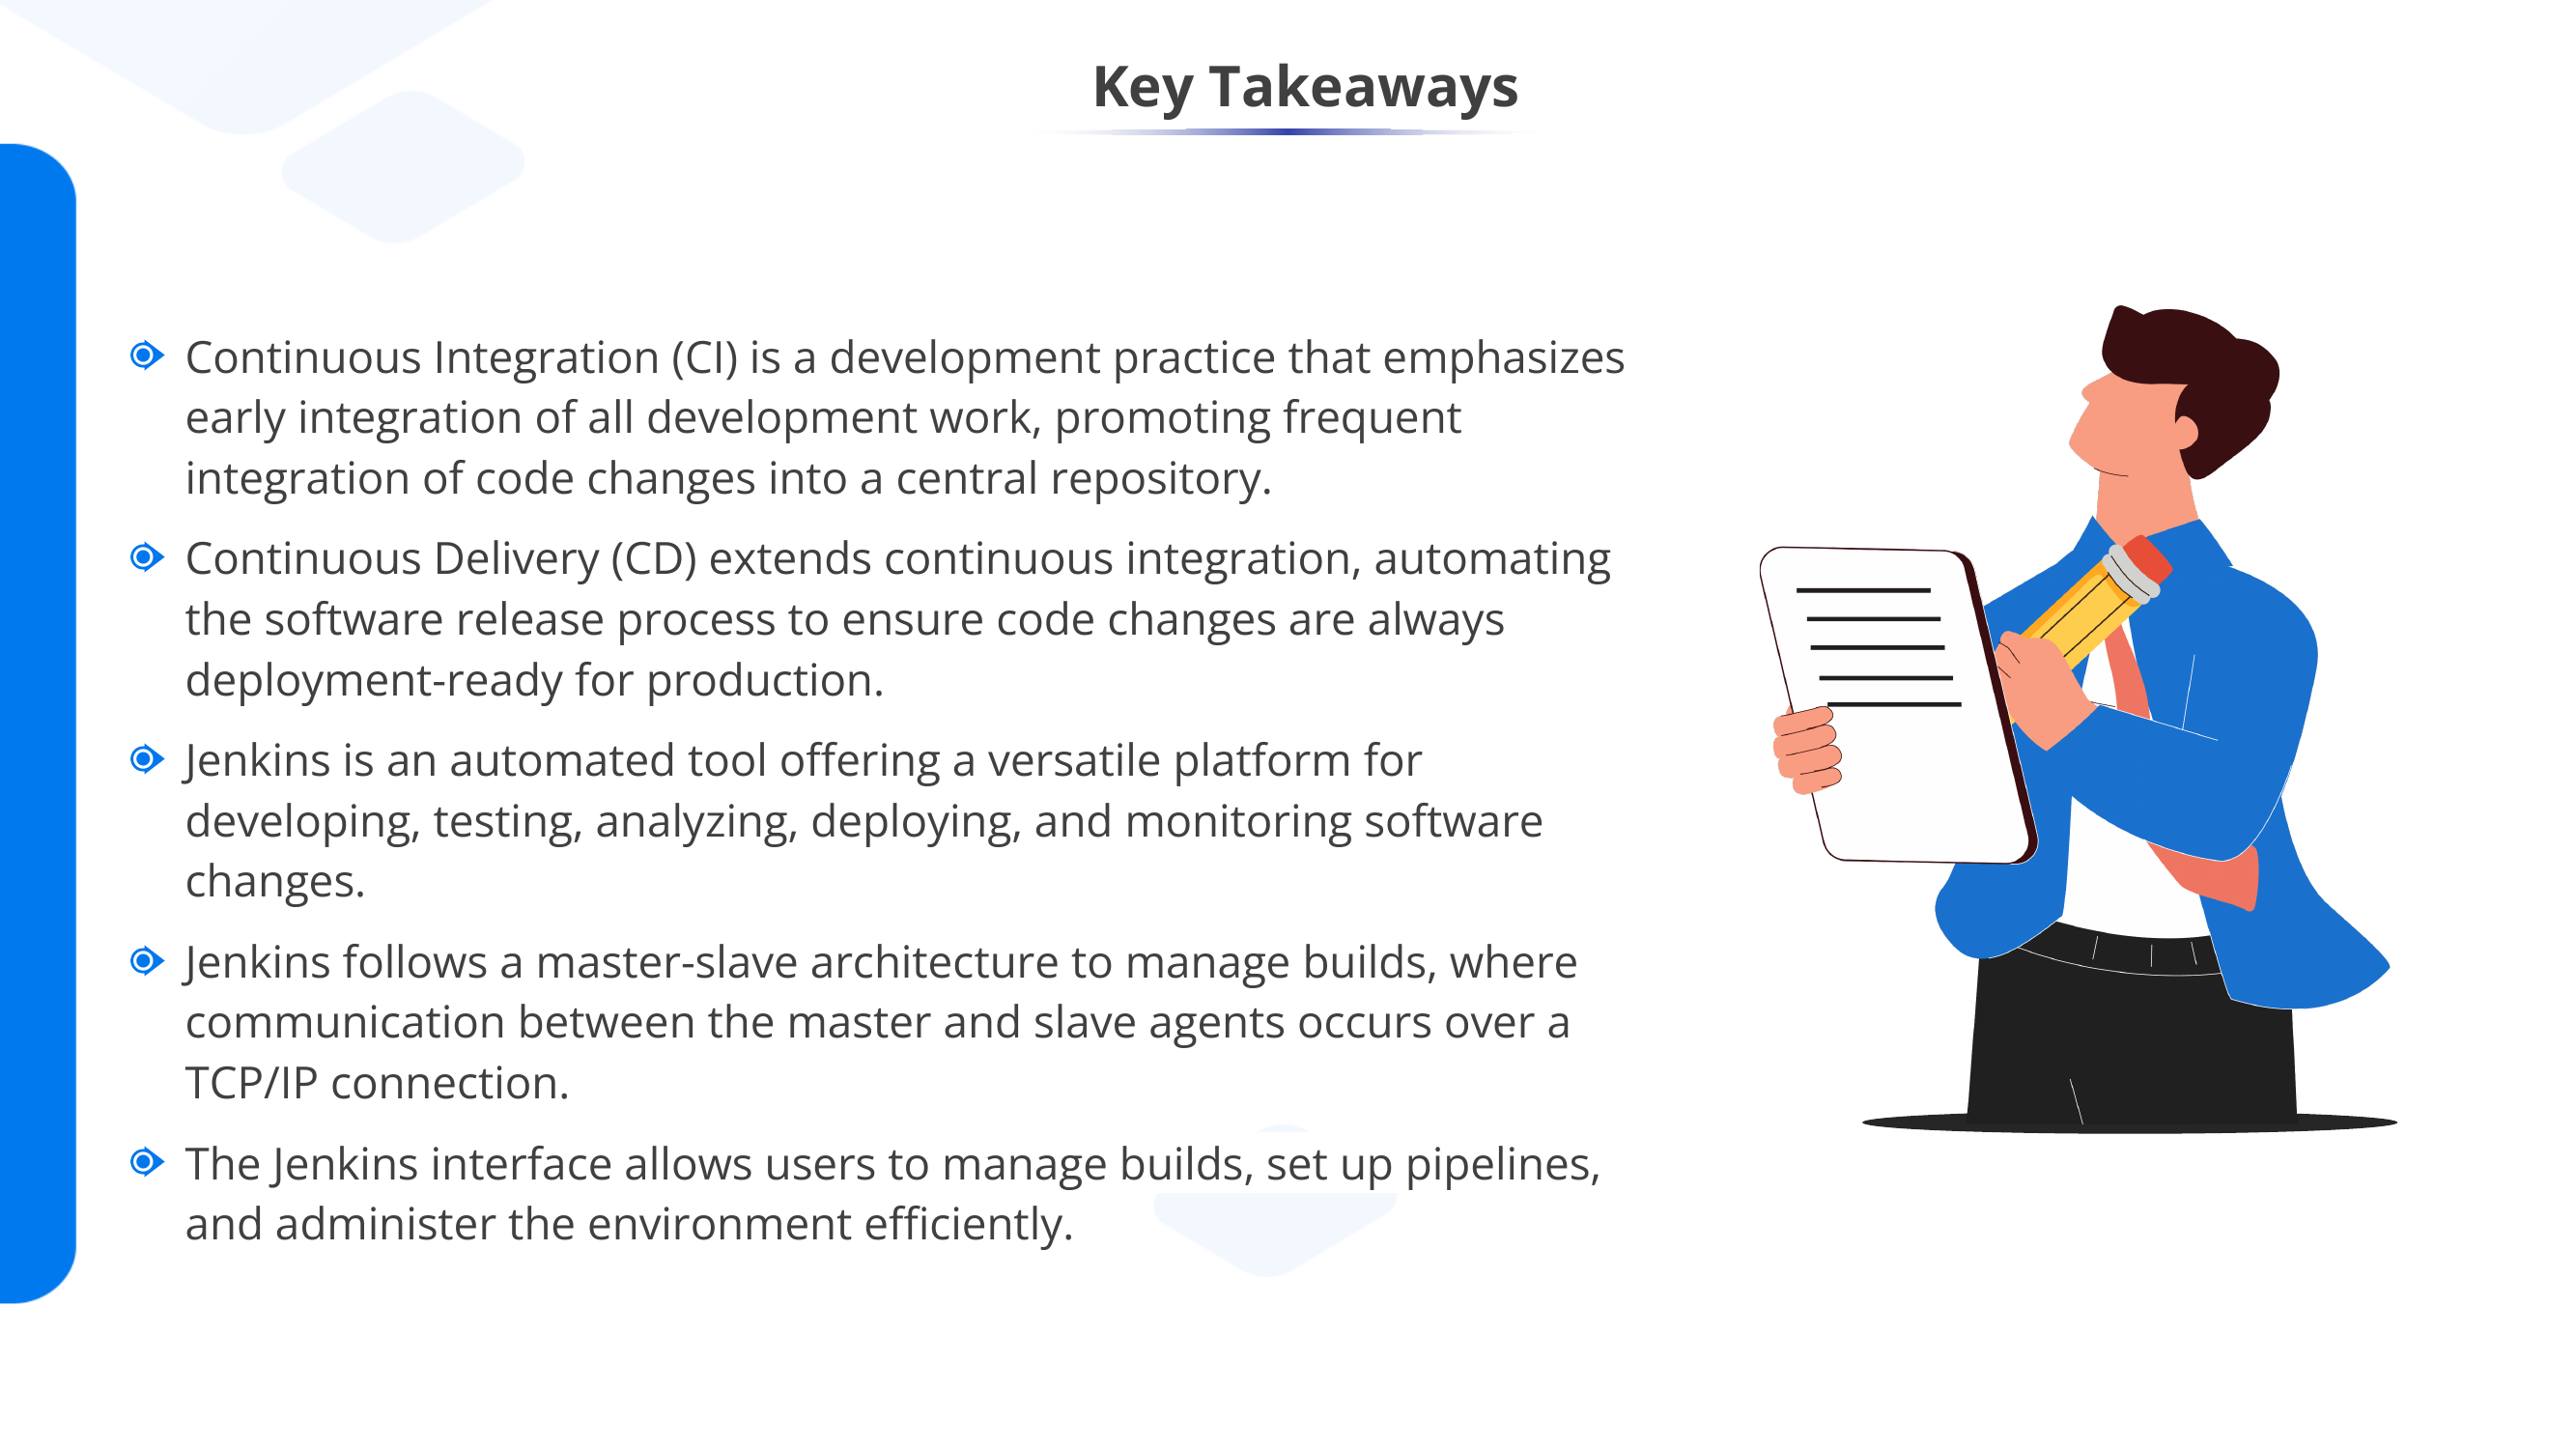

Continuous Integration (CI) is a development practice that emphasizes early integration of all development work, promoting frequent integration of code changes into a central repository.
Continuous Delivery (CD) extends continuous integration, automating the software release process to ensure code changes are always deployment-ready for production.
Jenkins is an automated tool offering a versatile platform for developing, testing, analyzing, deploying, and monitoring software changes.
Jenkins follows a master-slave architecture to manage builds, where communication between the master and slave agents occurs over a TCP/IP connection.
The Jenkins interface allows users to manage builds, set up pipelines, and administer the environment efficiently.